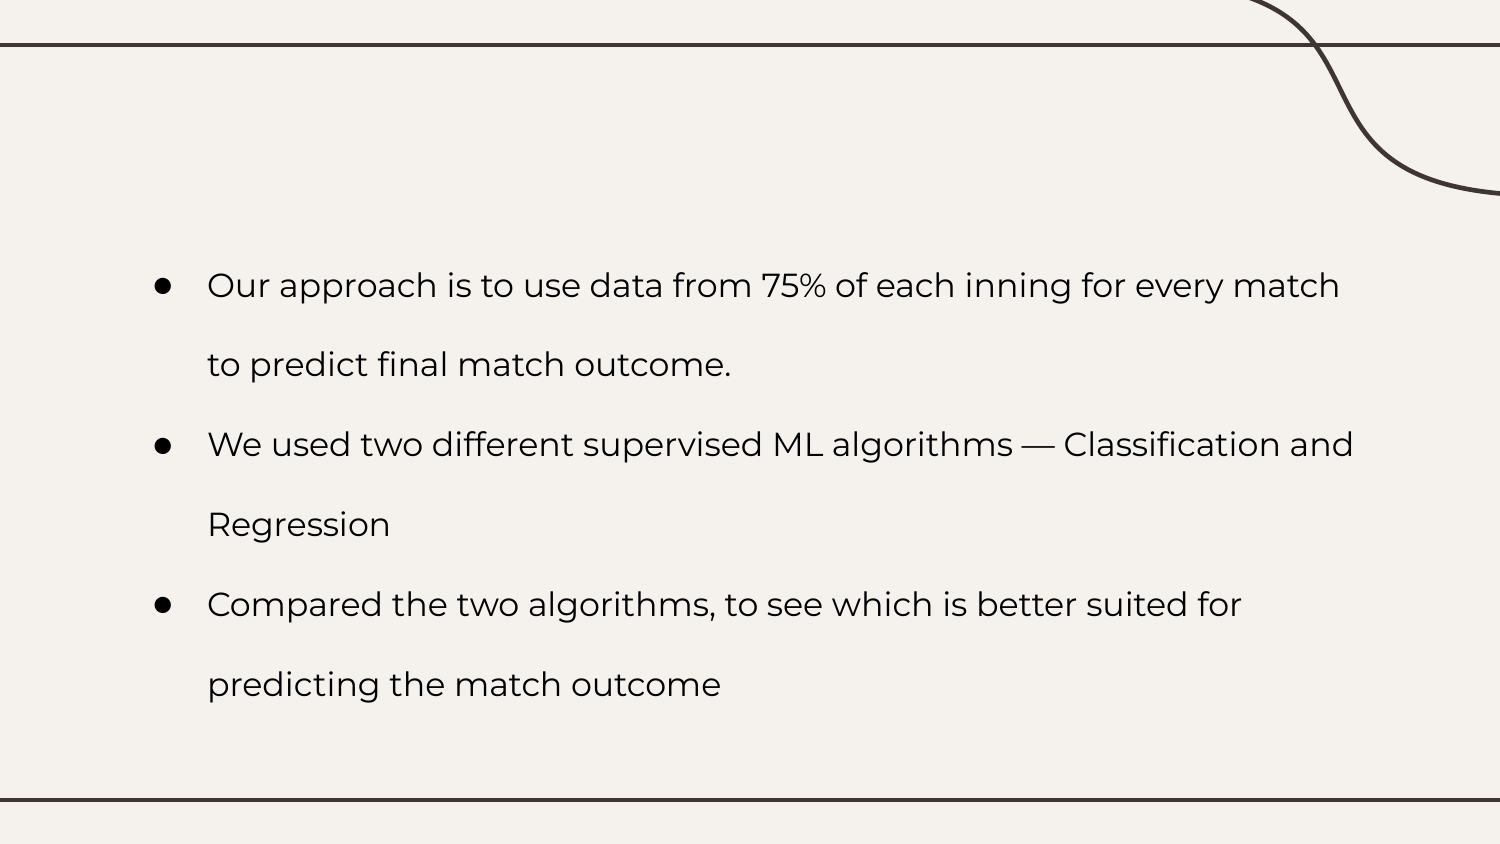

Our approach is to use data from 75% of each inning for every match to predict final match outcome.
We used two different supervised ML algorithms — Classification and Regression
Compared the two algorithms, to see which is better suited for predicting the match outcome